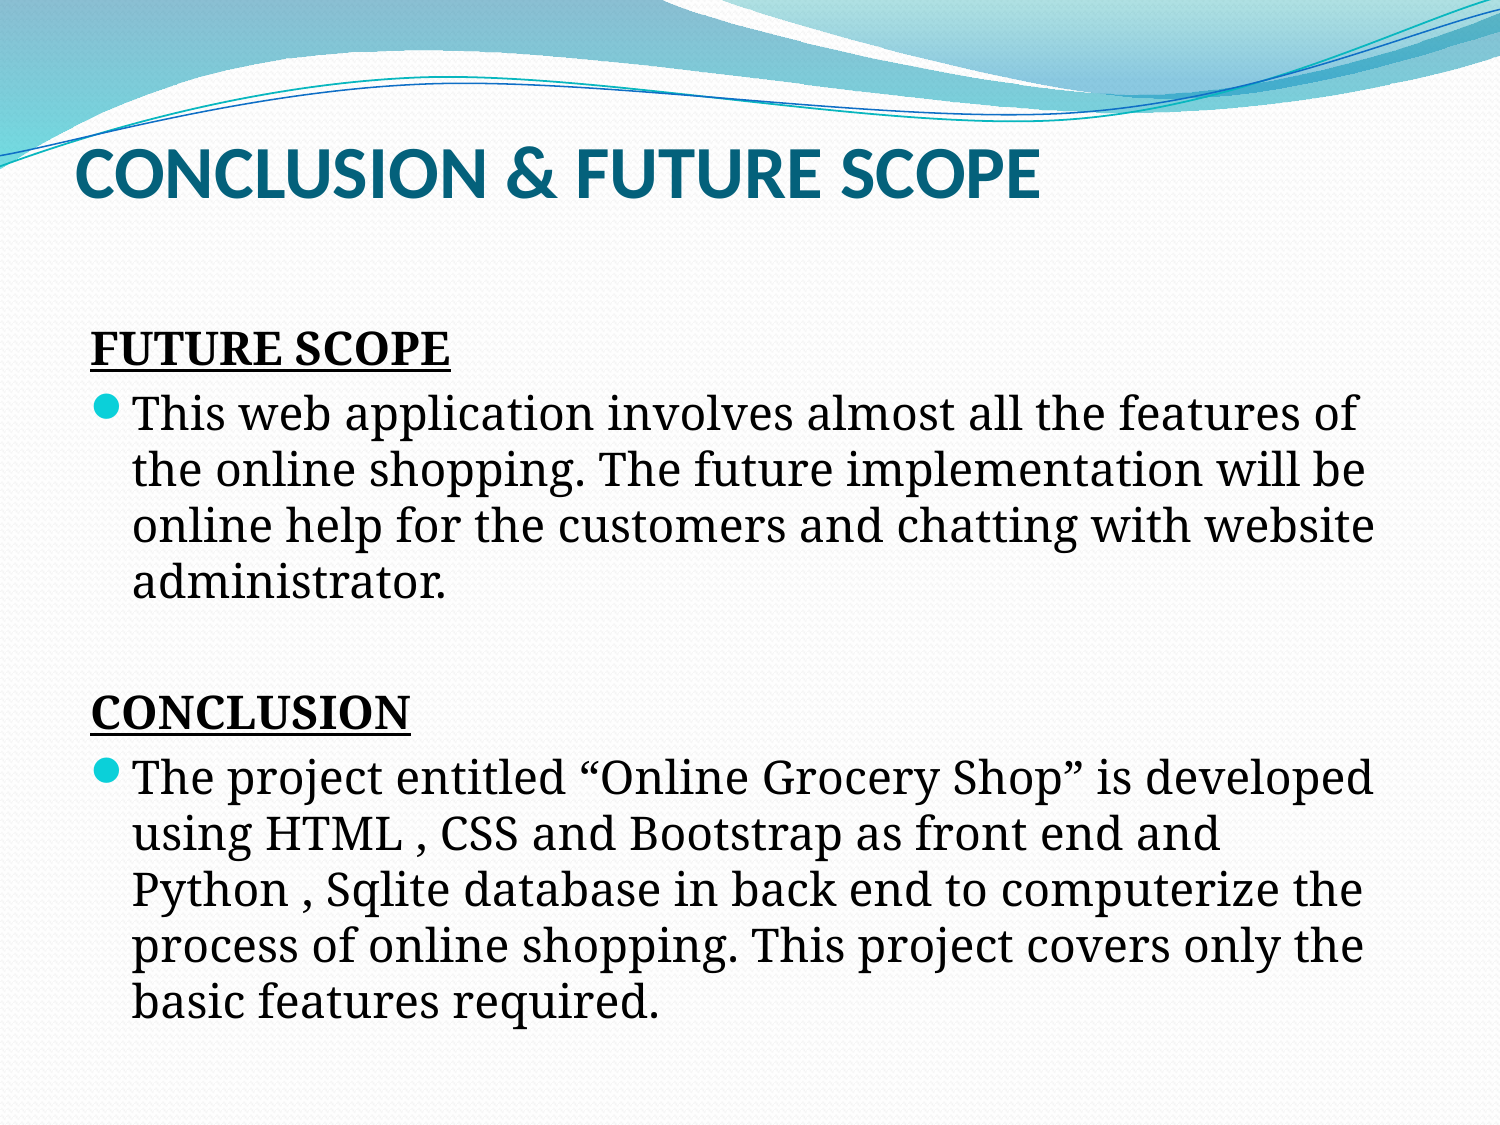

# CONCLUSION & FUTURE SCOPE

FUTURE SCOPE
This web application involves almost all the features of the online shopping. The future implementation will be online help for the customers and chatting with website administrator.

CONCLUSION
The project entitled “Online Grocery Shop” is developed using HTML , CSS and Bootstrap as front end and Python , Sqlite database in back end to computerize the process of online shopping. This project covers only the basic features required.